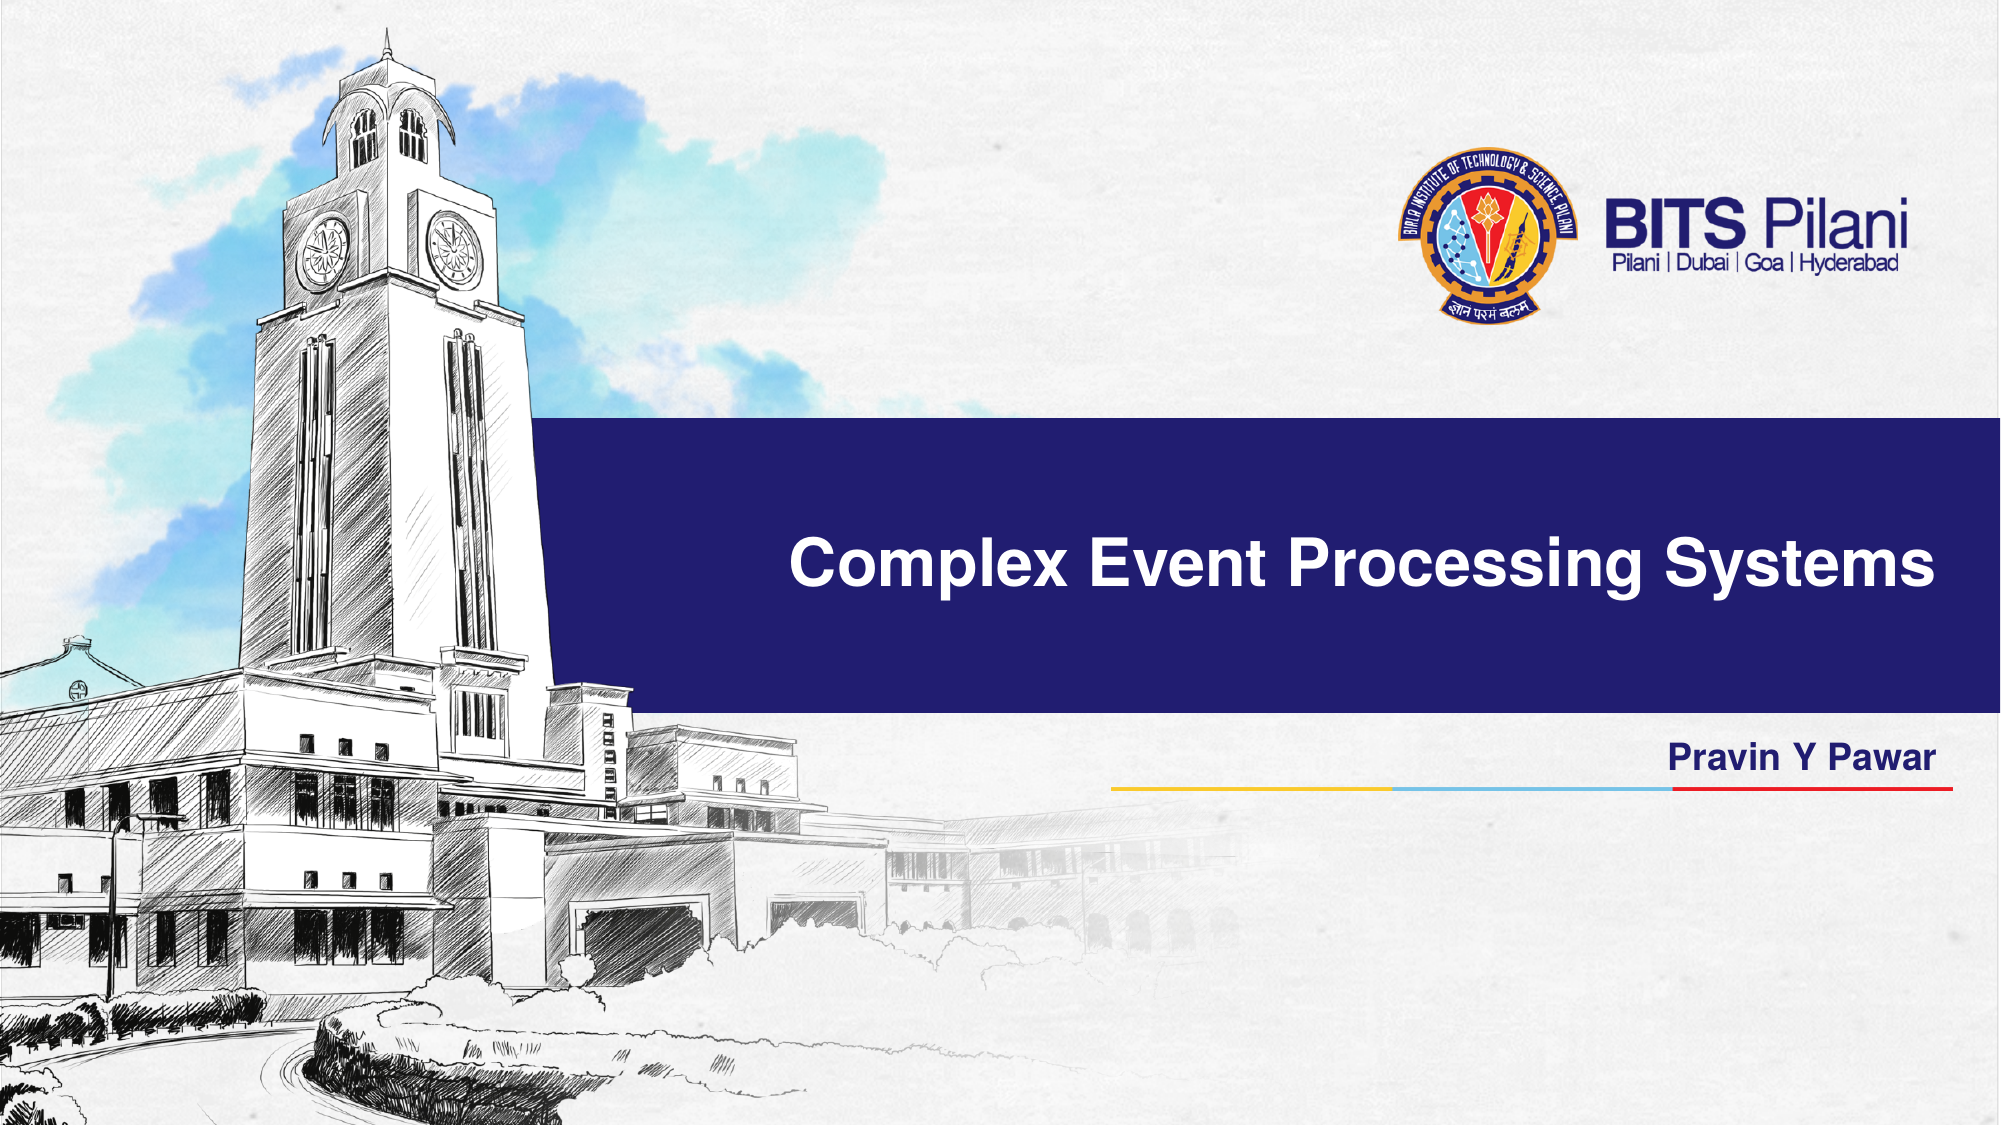

# Complex Event Processing Systems
Pravin Y Pawar